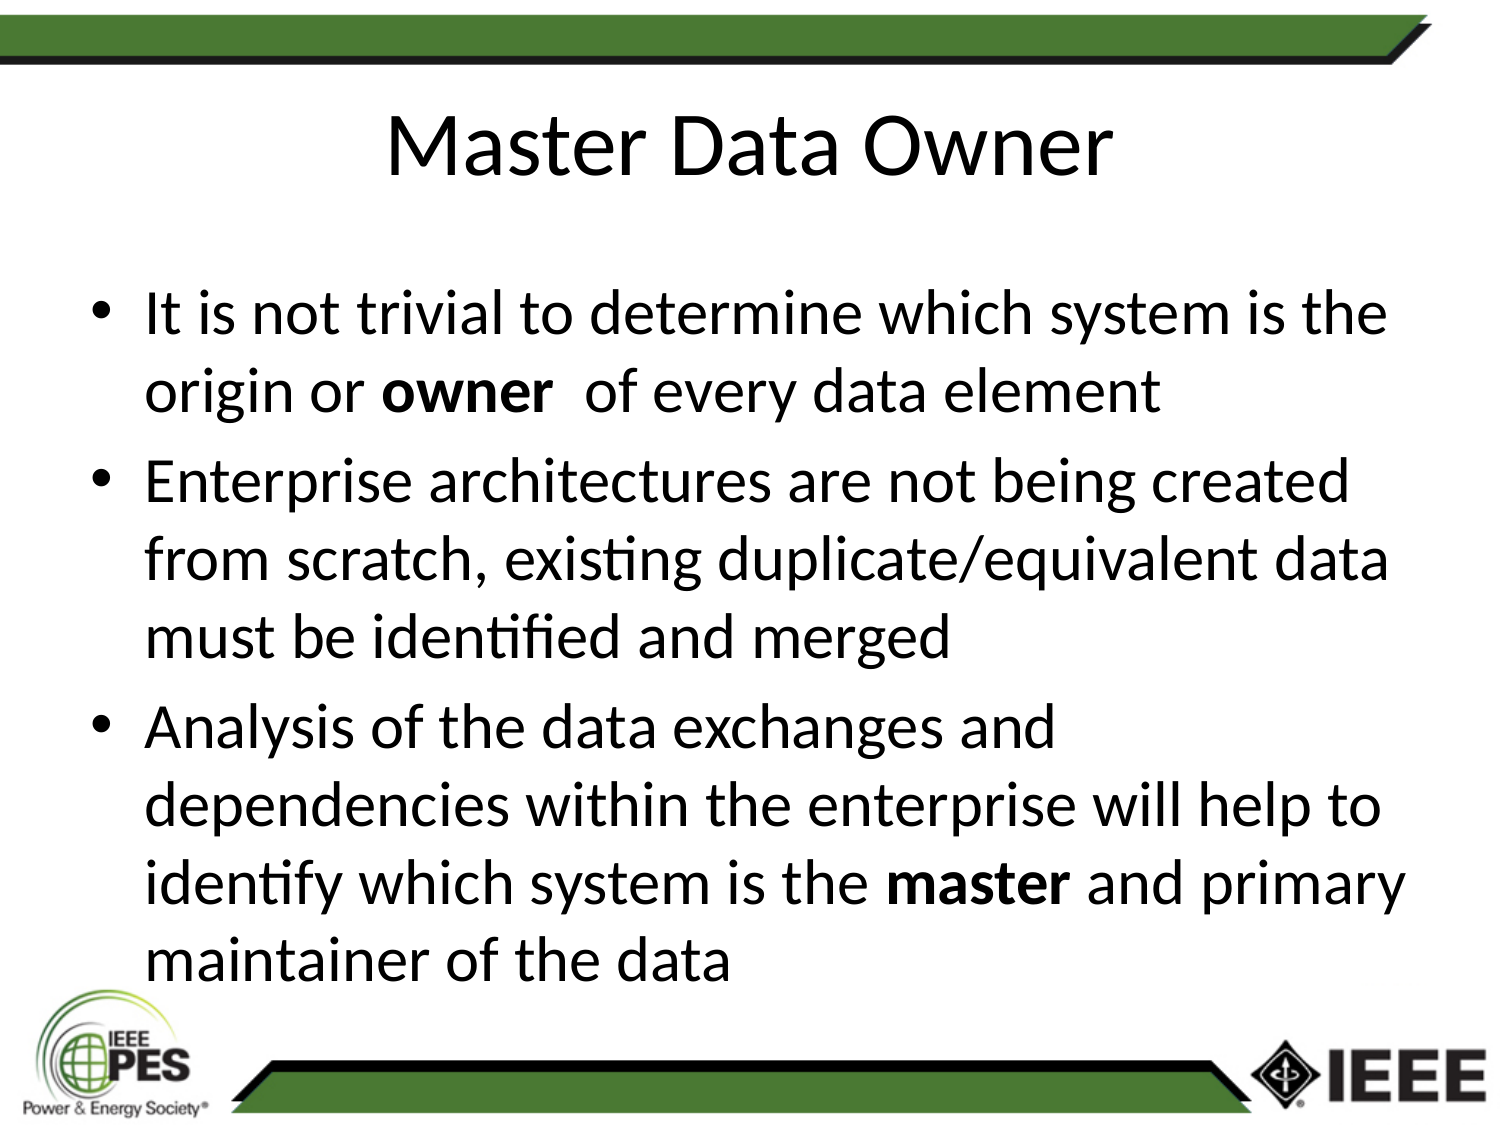

# Master Data Owner
It is not trivial to determine which system is the origin or owner  of every data element
Enterprise architectures are not being created from scratch, existing duplicate/equivalent data must be identified and merged
Analysis of the data exchanges and dependencies within the enterprise will help to identify which system is the master and primary maintainer of the data